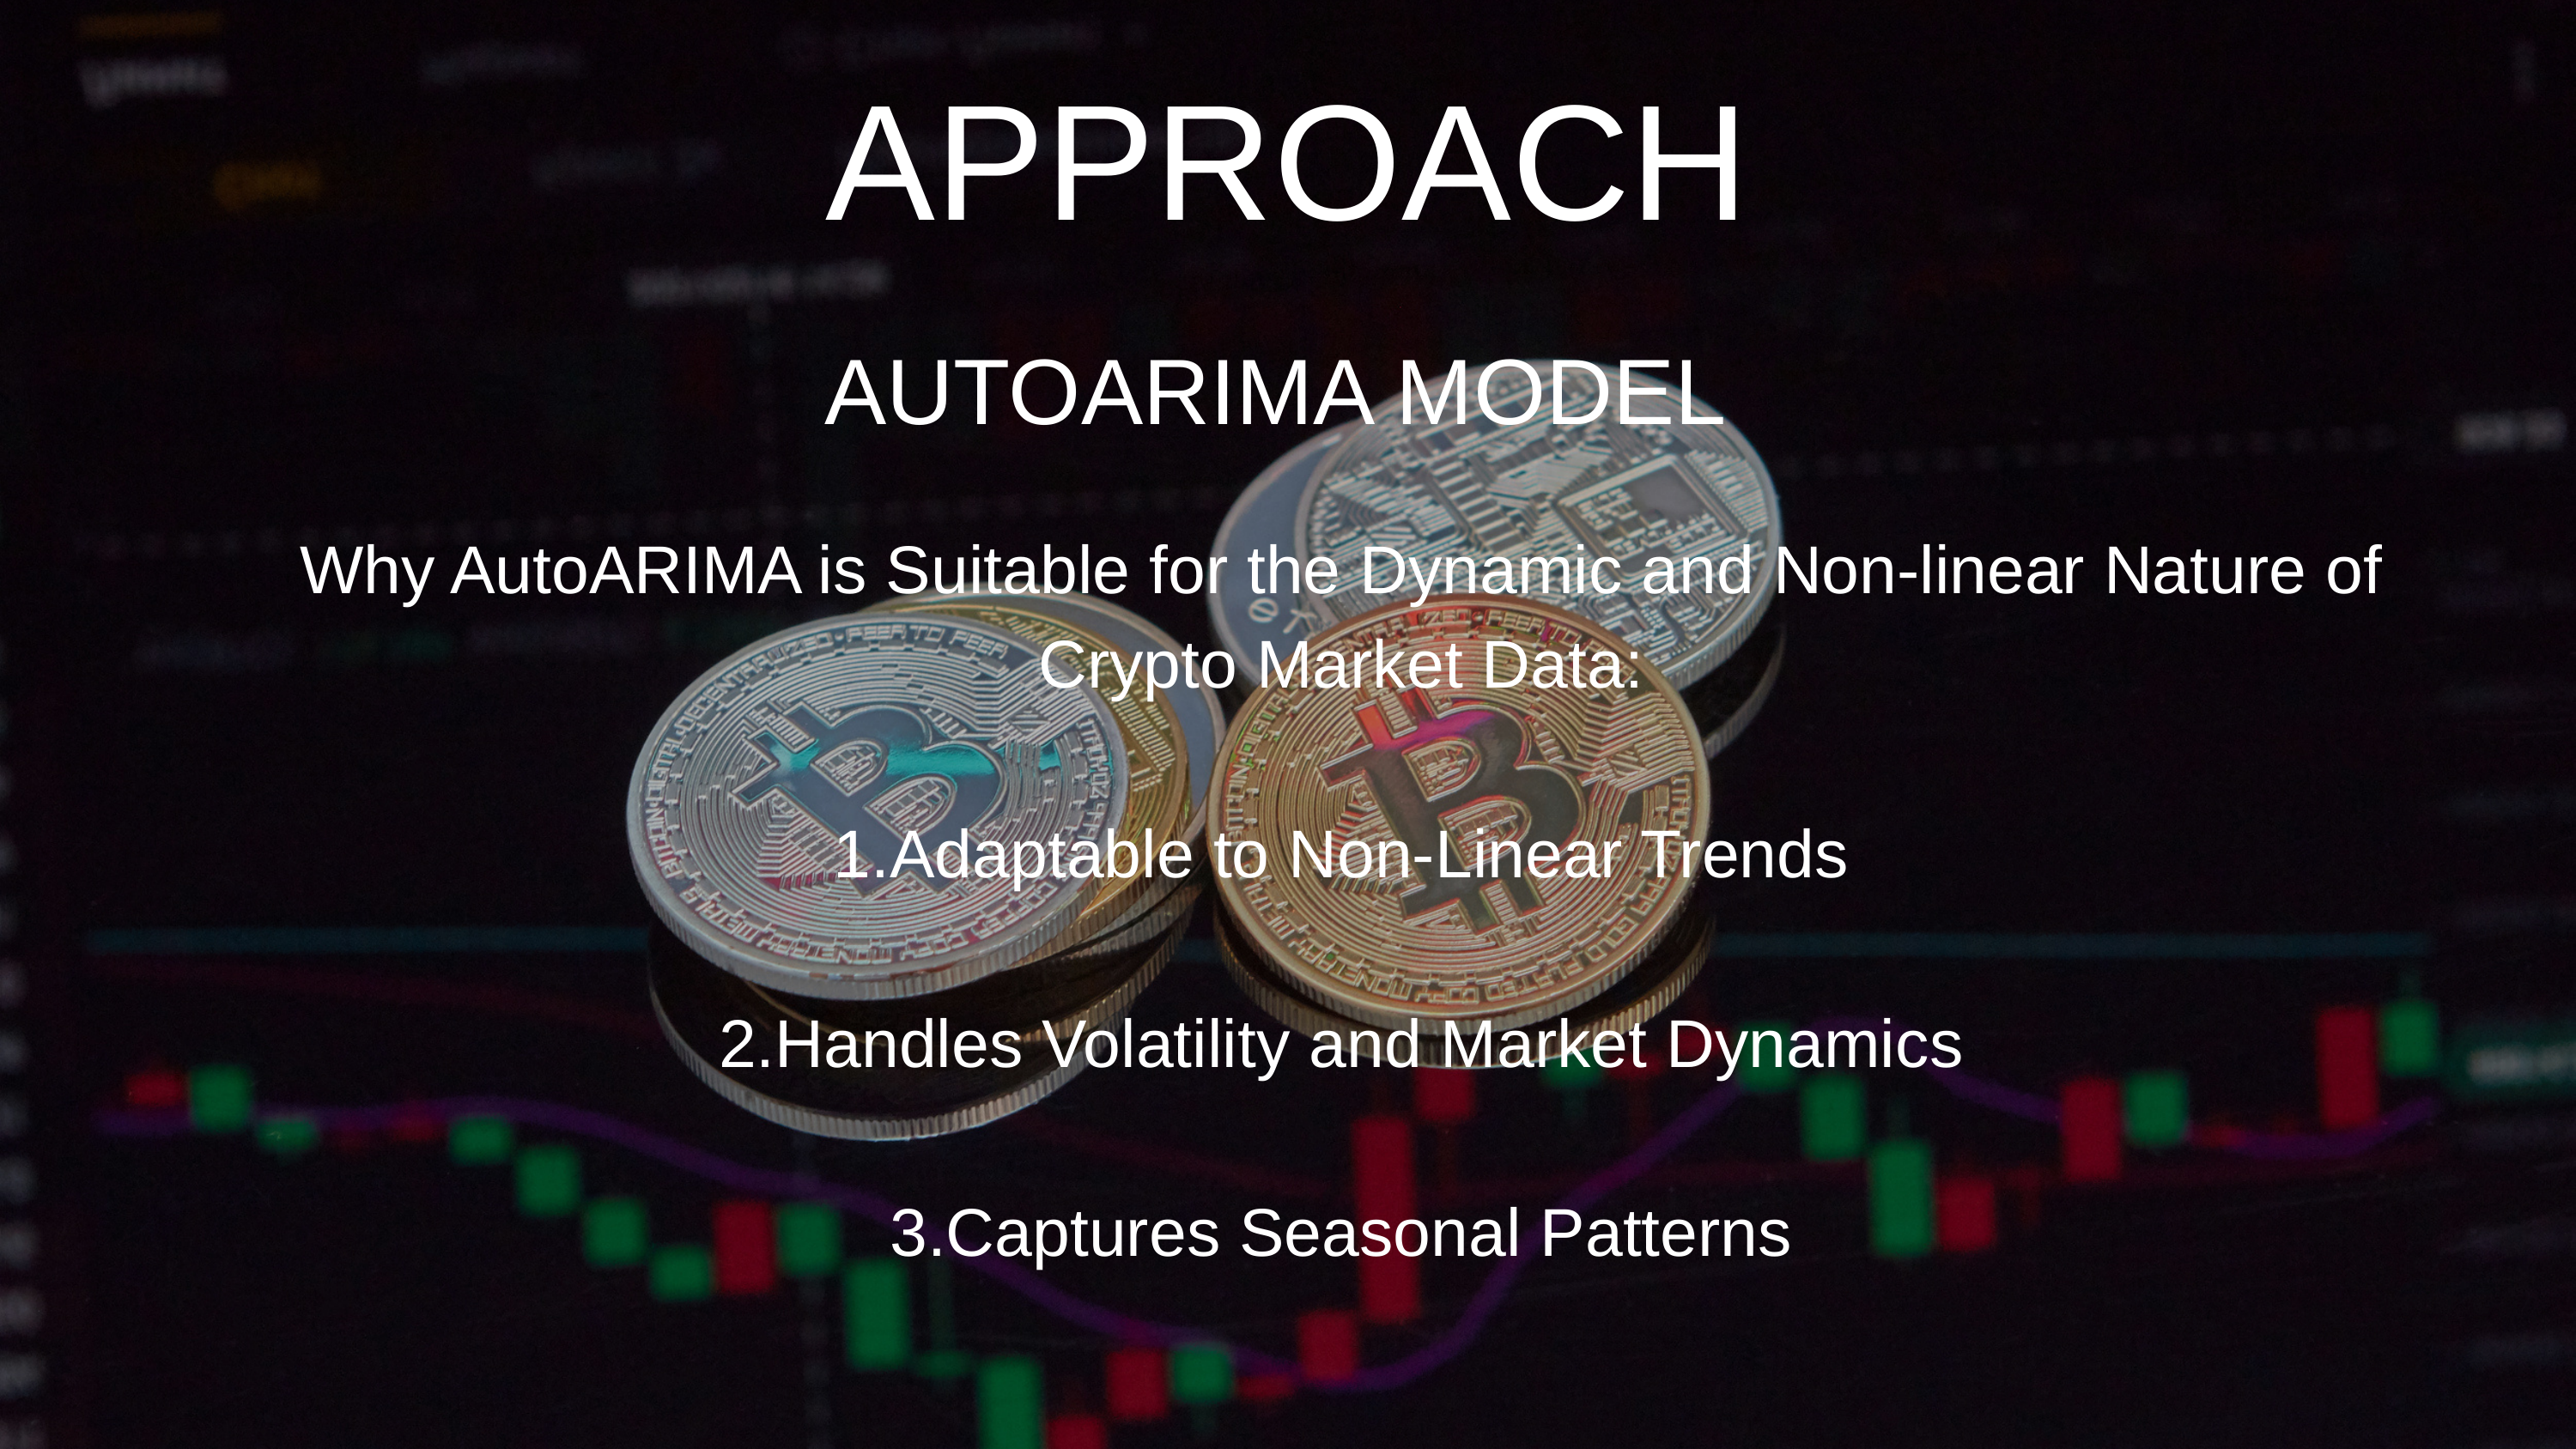

APPROACH
AUTOARIMA MODEL
Why AutoARIMA is Suitable for the Dynamic and Non-linear Nature of Crypto Market Data:

1.Adaptable to Non-Linear Trends

2.Handles Volatility and Market Dynamics

3.Captures Seasonal Patterns